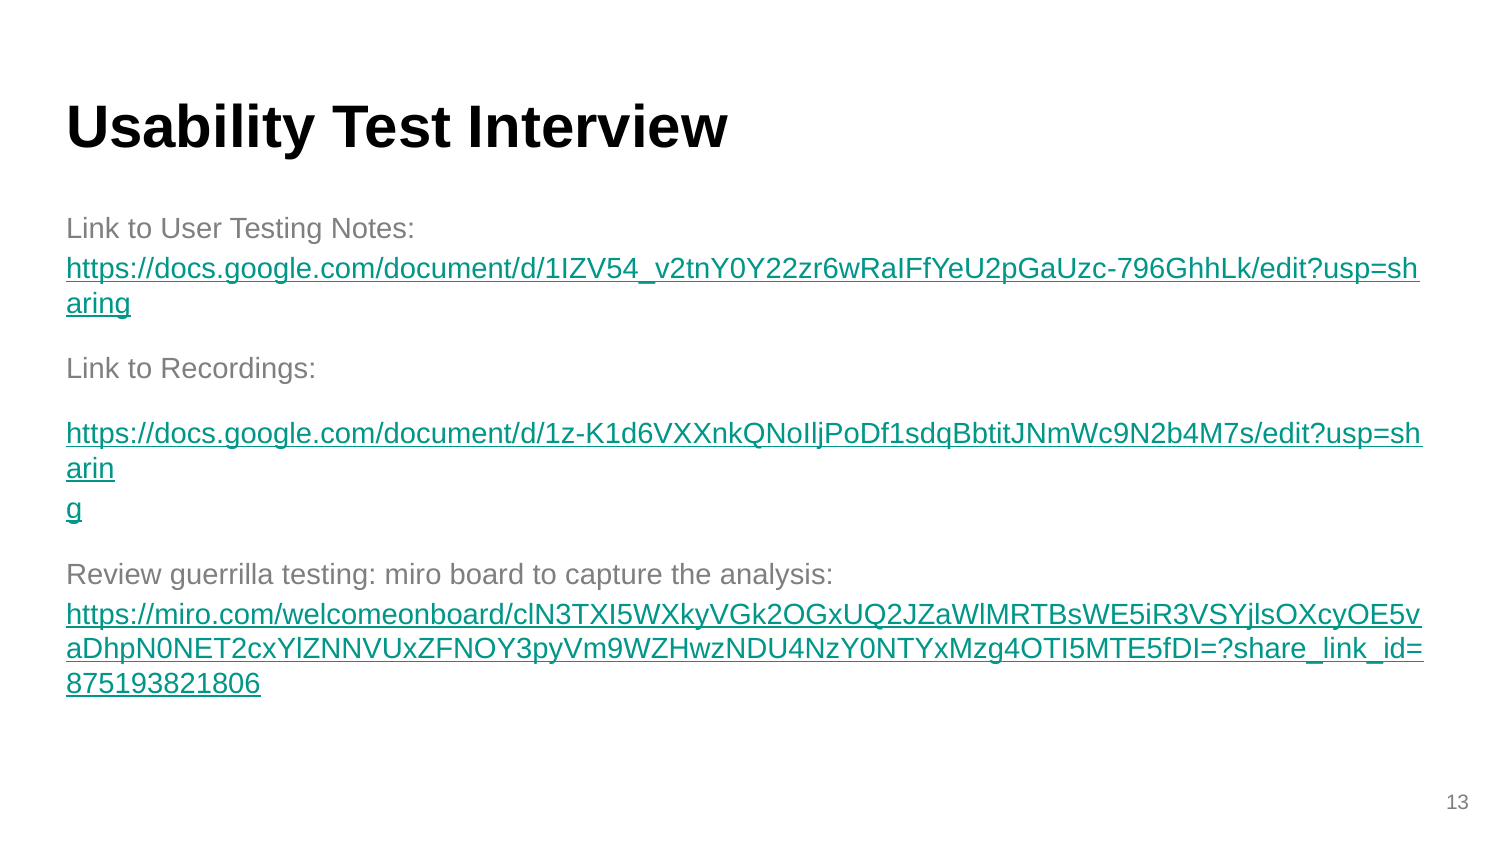

# Usability Test Interview
Link to User Testing Notes: https://docs.google.com/document/d/1IZV54_v2tnY0Y22zr6wRaIFfYeU2pGaUzc-796GhhLk/edit?usp=sharing
Link to Recordings:
https://docs.google.com/document/d/1z-K1d6VXXnkQNoIljPoDf1sdqBbtitJNmWc9N2b4M7s/edit?usp=sharing
Review guerrilla testing: miro board to capture the analysis:
https://miro.com/welcomeonboard/clN3TXI5WXkyVGk2OGxUQ2JZaWlMRTBsWE5iR3VSYjlsOXcyOE5vaDhpN0NET2cxYlZNNVUxZFNOY3pyVm9WZHwzNDU4NzY0NTYxMzg4OTI5MTE5fDI=?share_link_id=875193821806
13